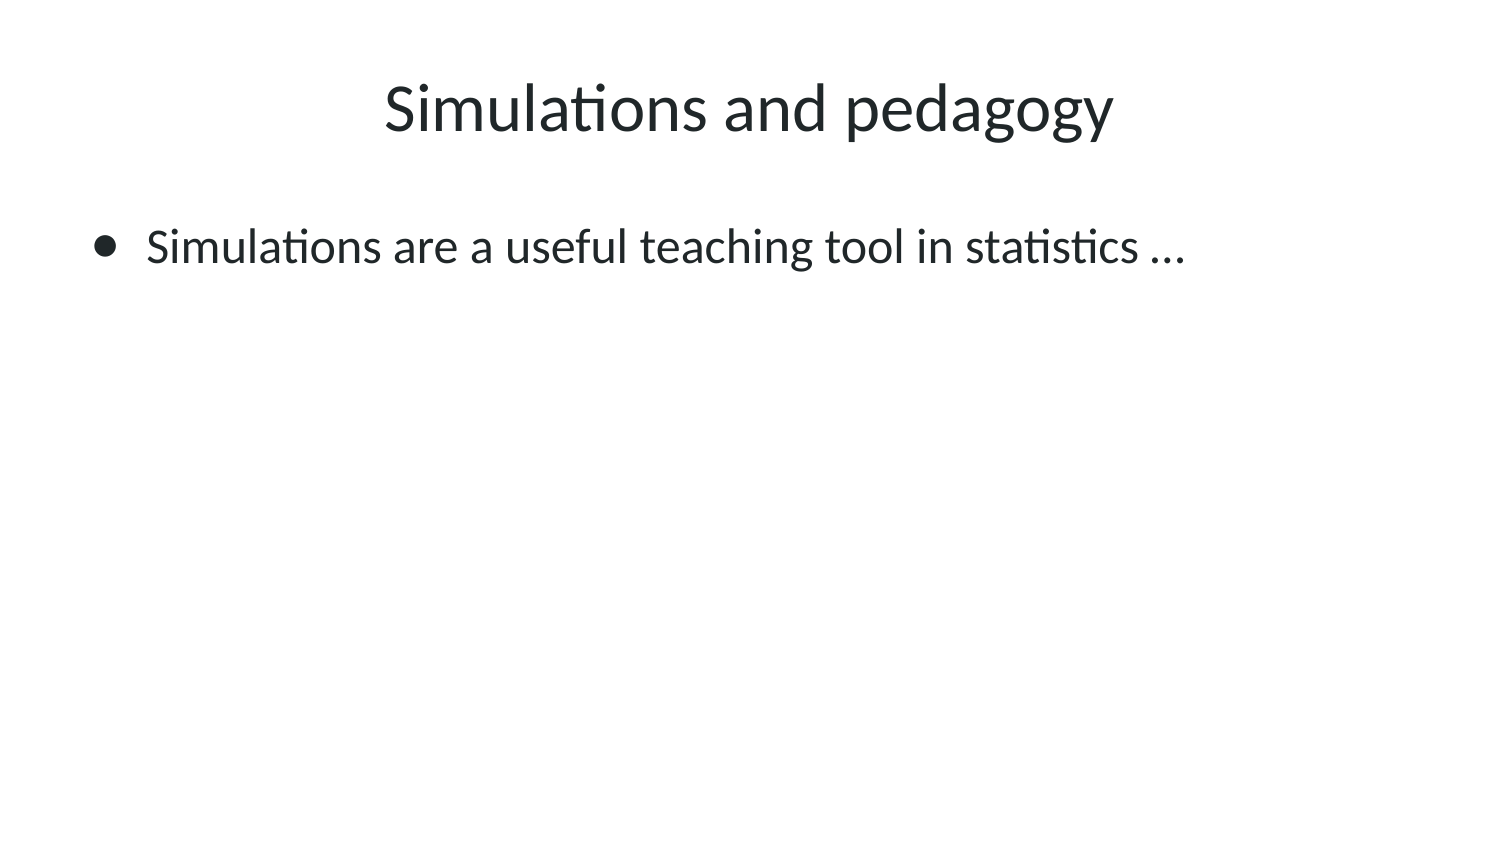

# Simulations and pedagogy
Simulations are a useful teaching tool in statistics …